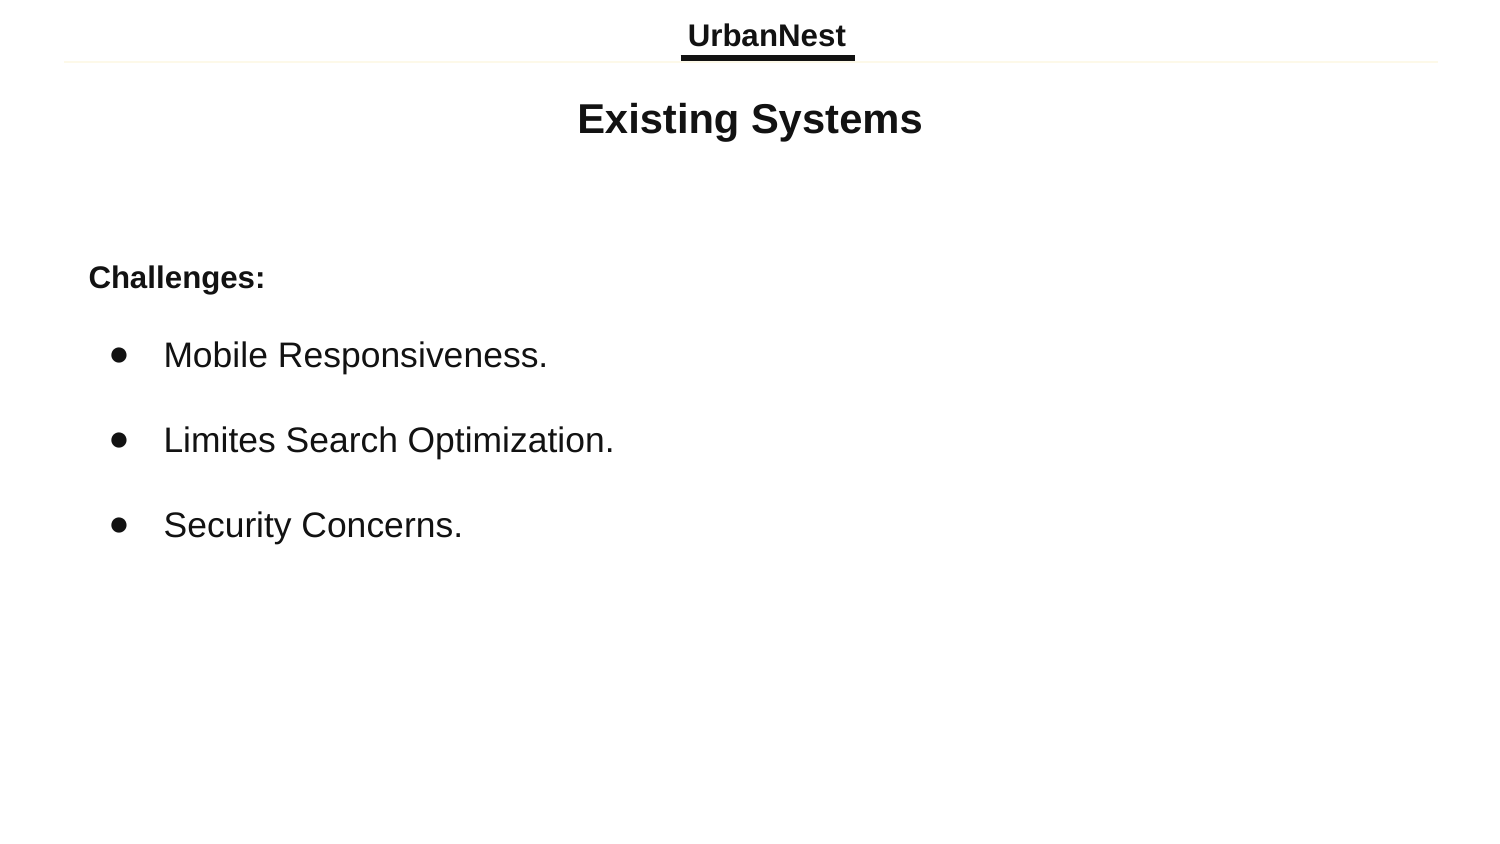

UrbanNest
Existing Systems

Challenges:

Mobile Responsiveness.

Limites Search Optimization.

Security Concerns.